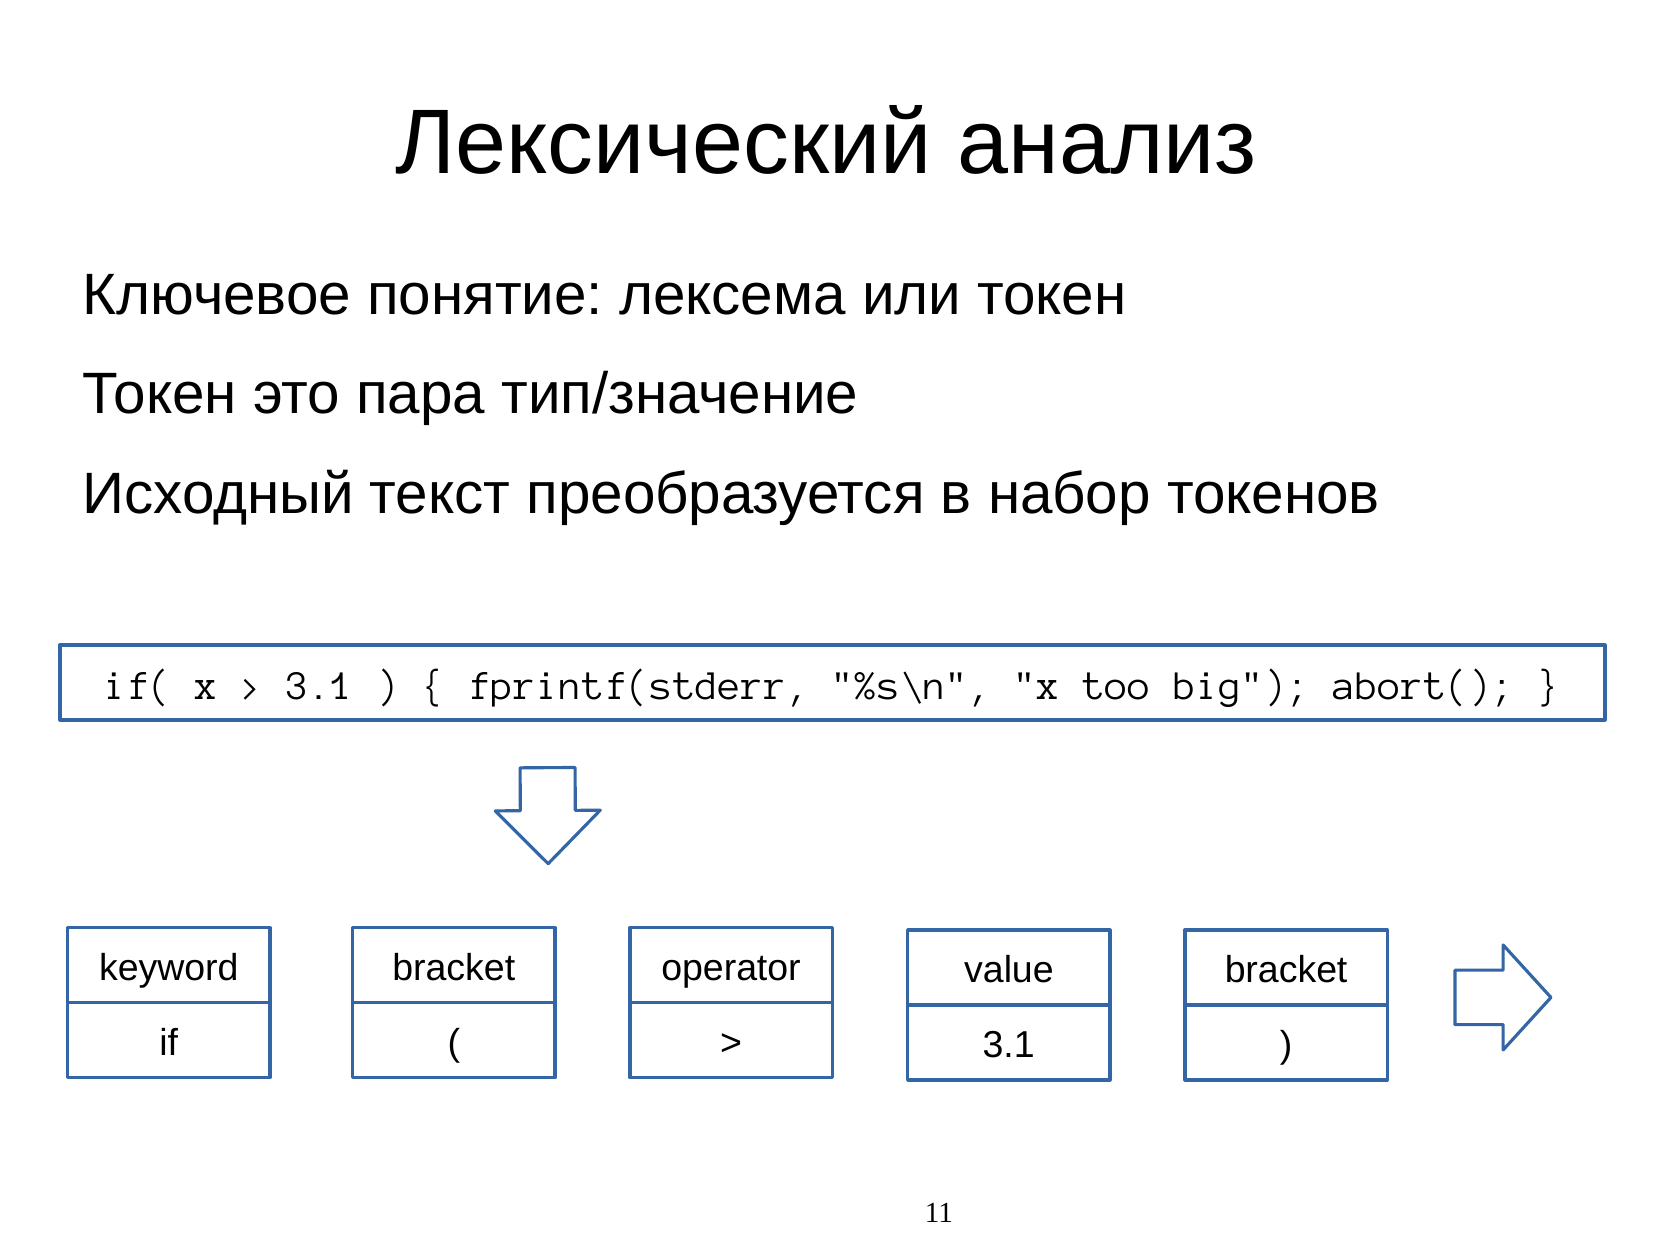

Лексический анализ
Ключевое понятие: лексема или токен
Токен это пара тип/значение
Исходный текст преобразуется в набор токенов
if( x > 3.1 ) { fprintf(stderr, "%s\n", "x too big"); abort(); }

keyword
bracket
operator
value
bracket

if
(
>
3.1
)
11